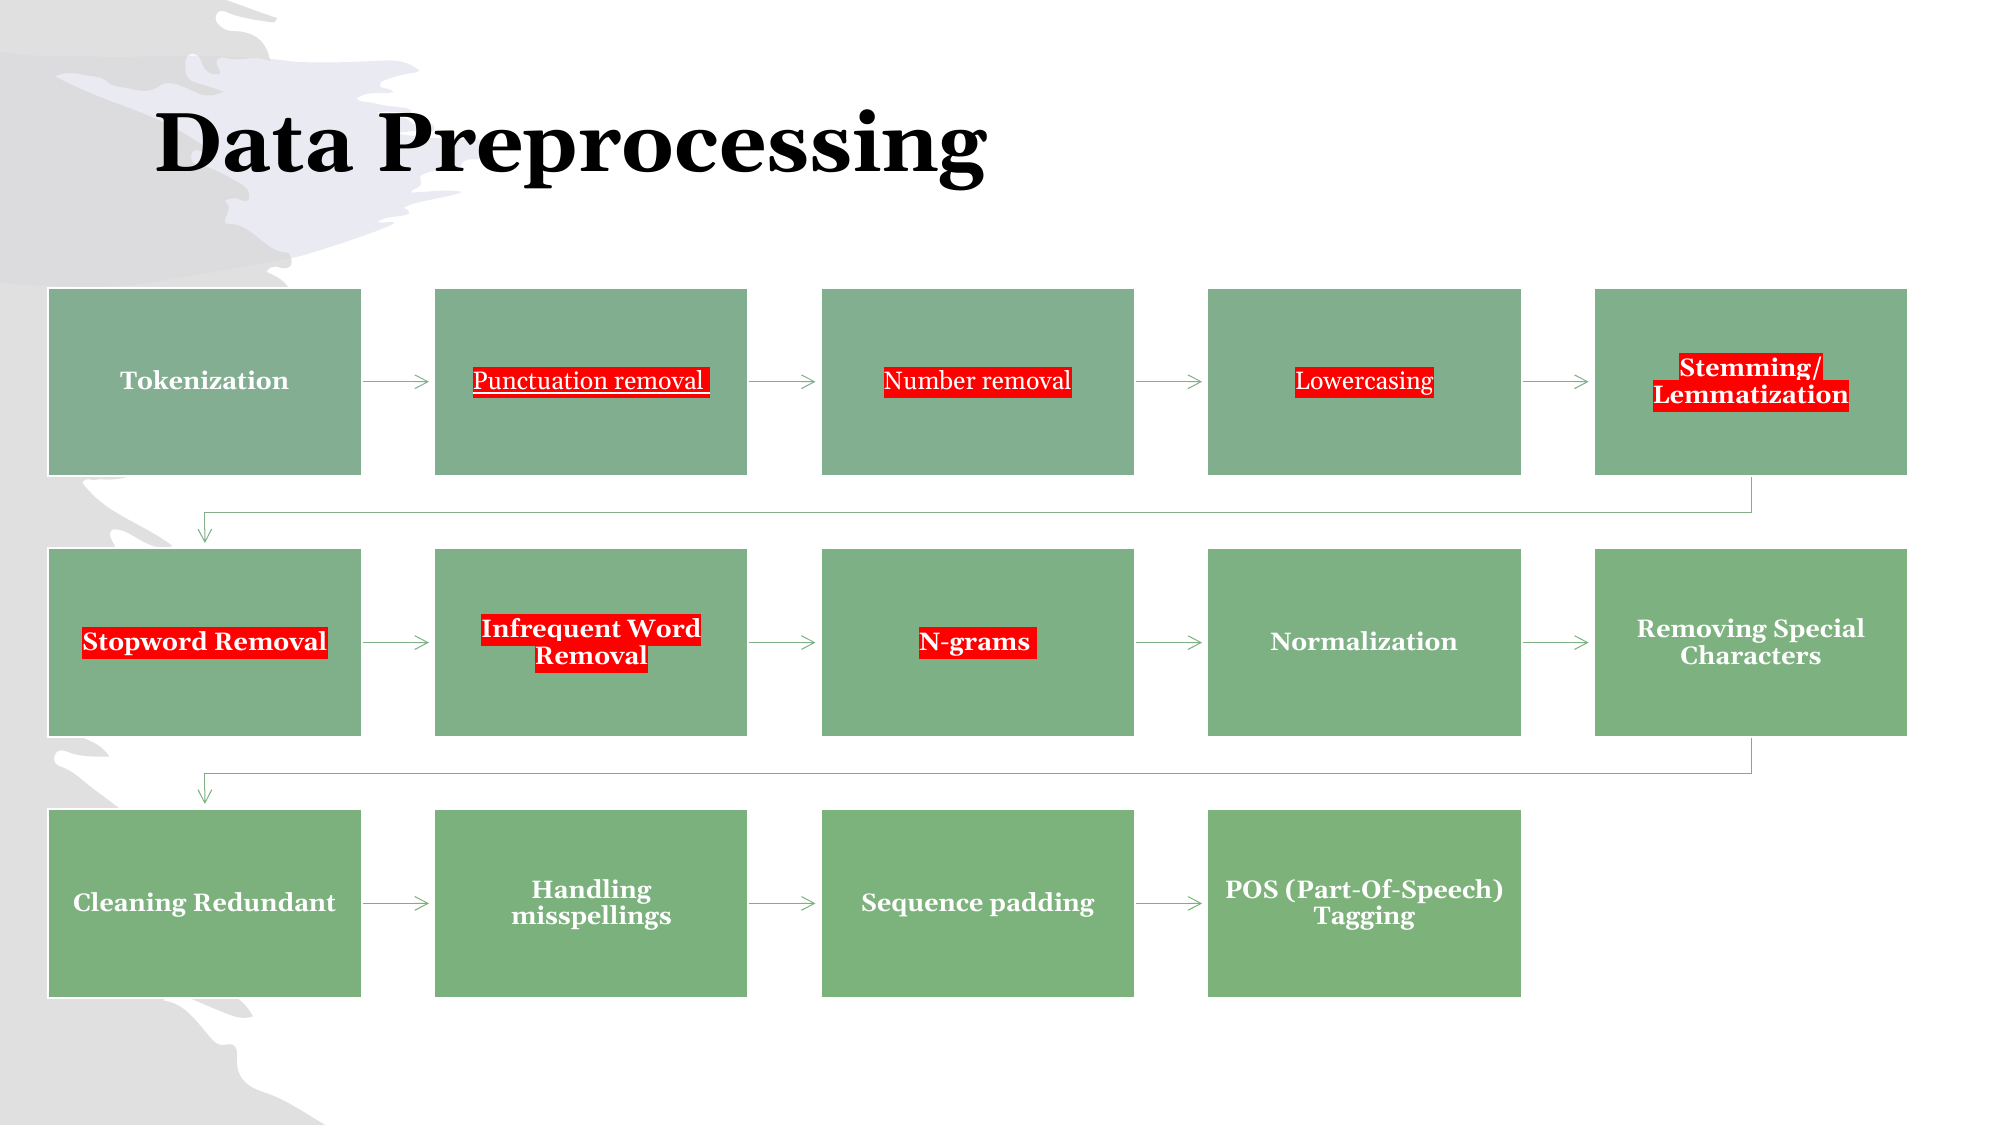

# Data Preprocessing

Tokenization​

Punctuation removal

Number removal

Lowercasing

Stemming/Lemmatization

Stopword Removal

Infrequent Word Removal

N-grams

Normalization​

Removing Special Characters

Cleaning Redundant

Handling misspellings​

Sequence padding
POS (Part-Of-Speech) Tagging